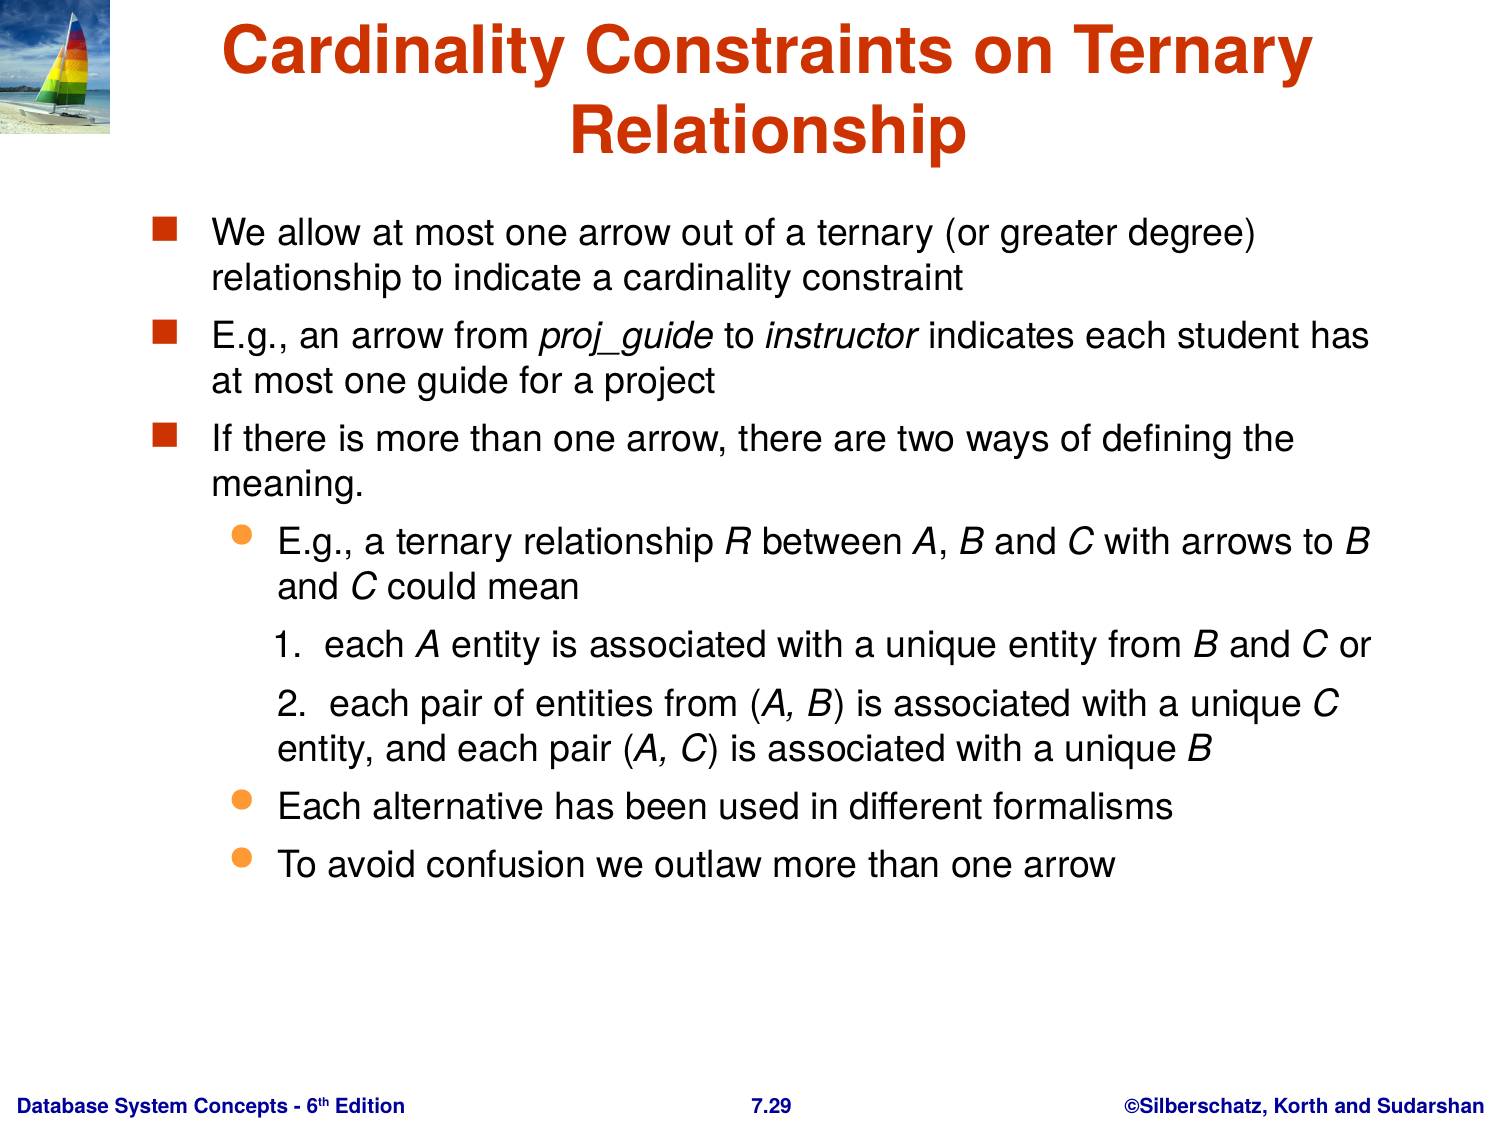

# Cardinality Constraints on Ternary Relationship
We allow at most one arrow out of a ternary (or greater degree) relationship to indicate a cardinality constraint
E.g., an arrow from proj_guide to instructor indicates each student has at most one guide for a project
If there is more than one arrow, there are two ways of defining the meaning.
E.g., a ternary relationship R between A, B and C with arrows to B and C could mean
    1.  each A entity is associated with a unique entity from B and C or
	2.  each pair of entities from (A, B) is associated with a unique C entity, and each pair (A, C) is associated with a unique B
Each alternative has been used in different formalisms
To avoid confusion we outlaw more than one arrow